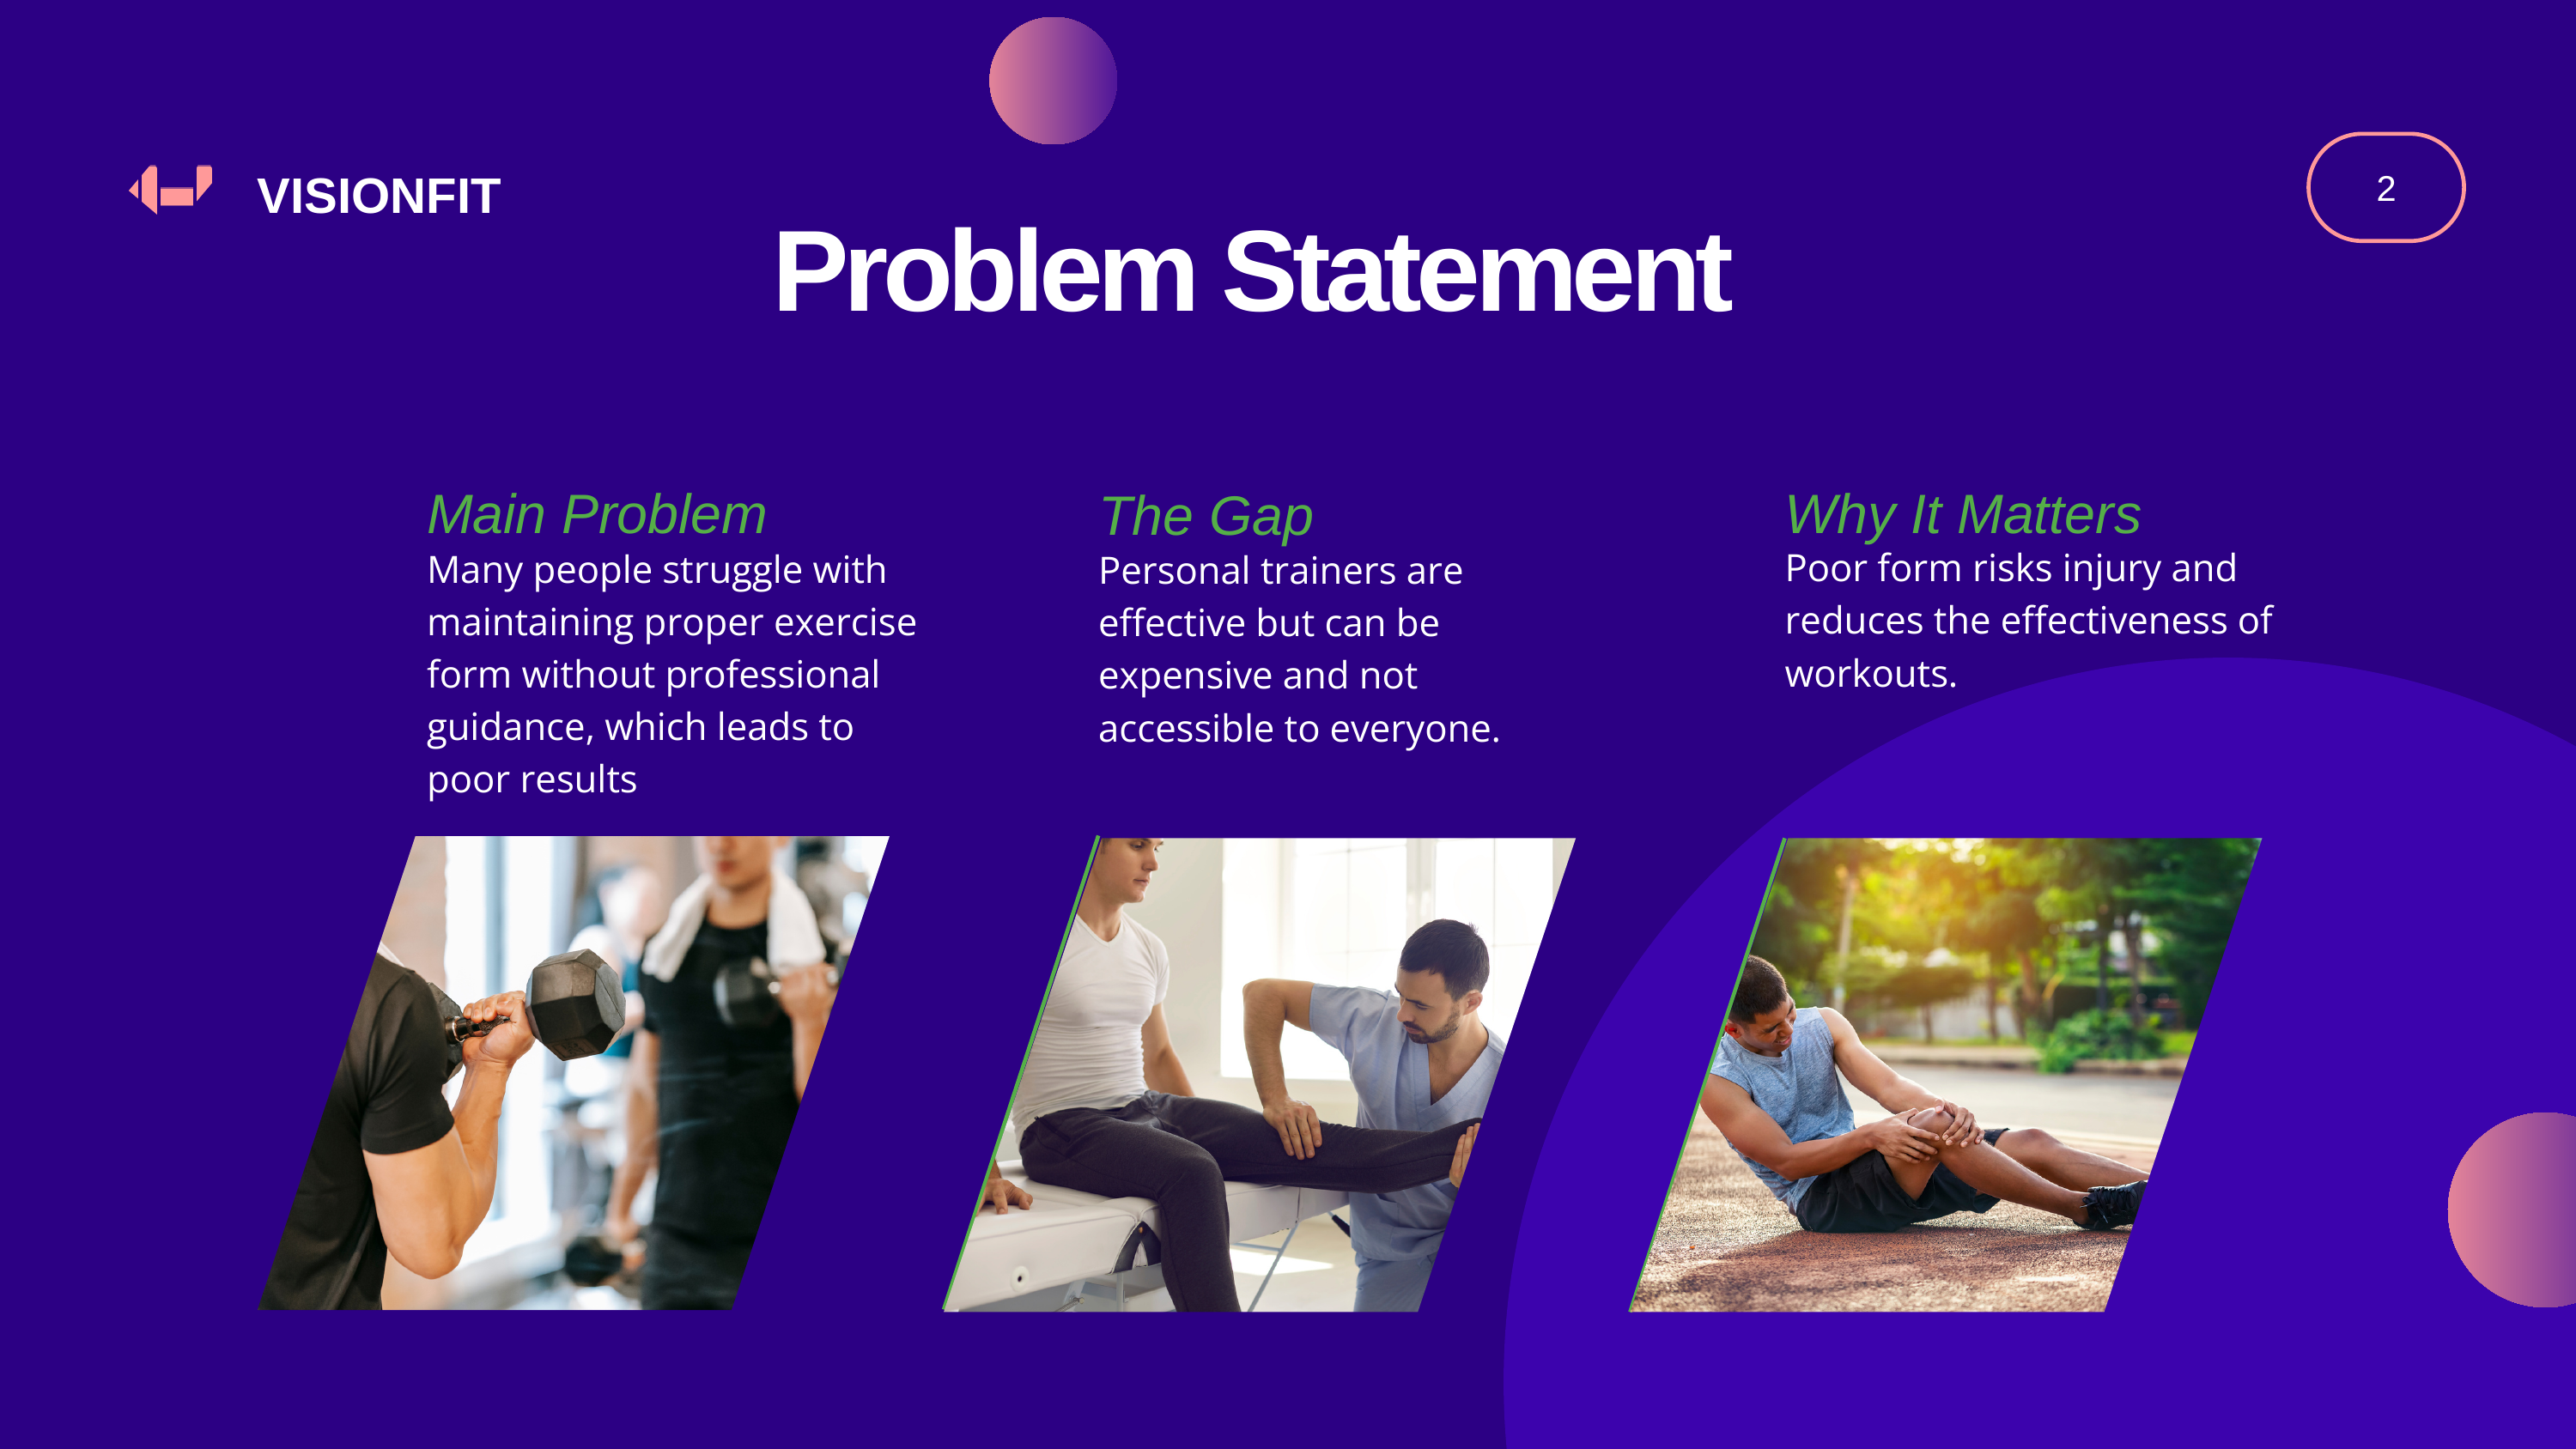

2
Contact
VISIONFIT
Problem Statement
Why It Matters
Main Problem
Many people struggle with maintaining proper exercise form without professional guidance, which leads to poor results

The Gap
Poor form risks injury and reduces the effectiveness of workouts.
Personal trainers are effective but can be expensive and not accessible to everyone.